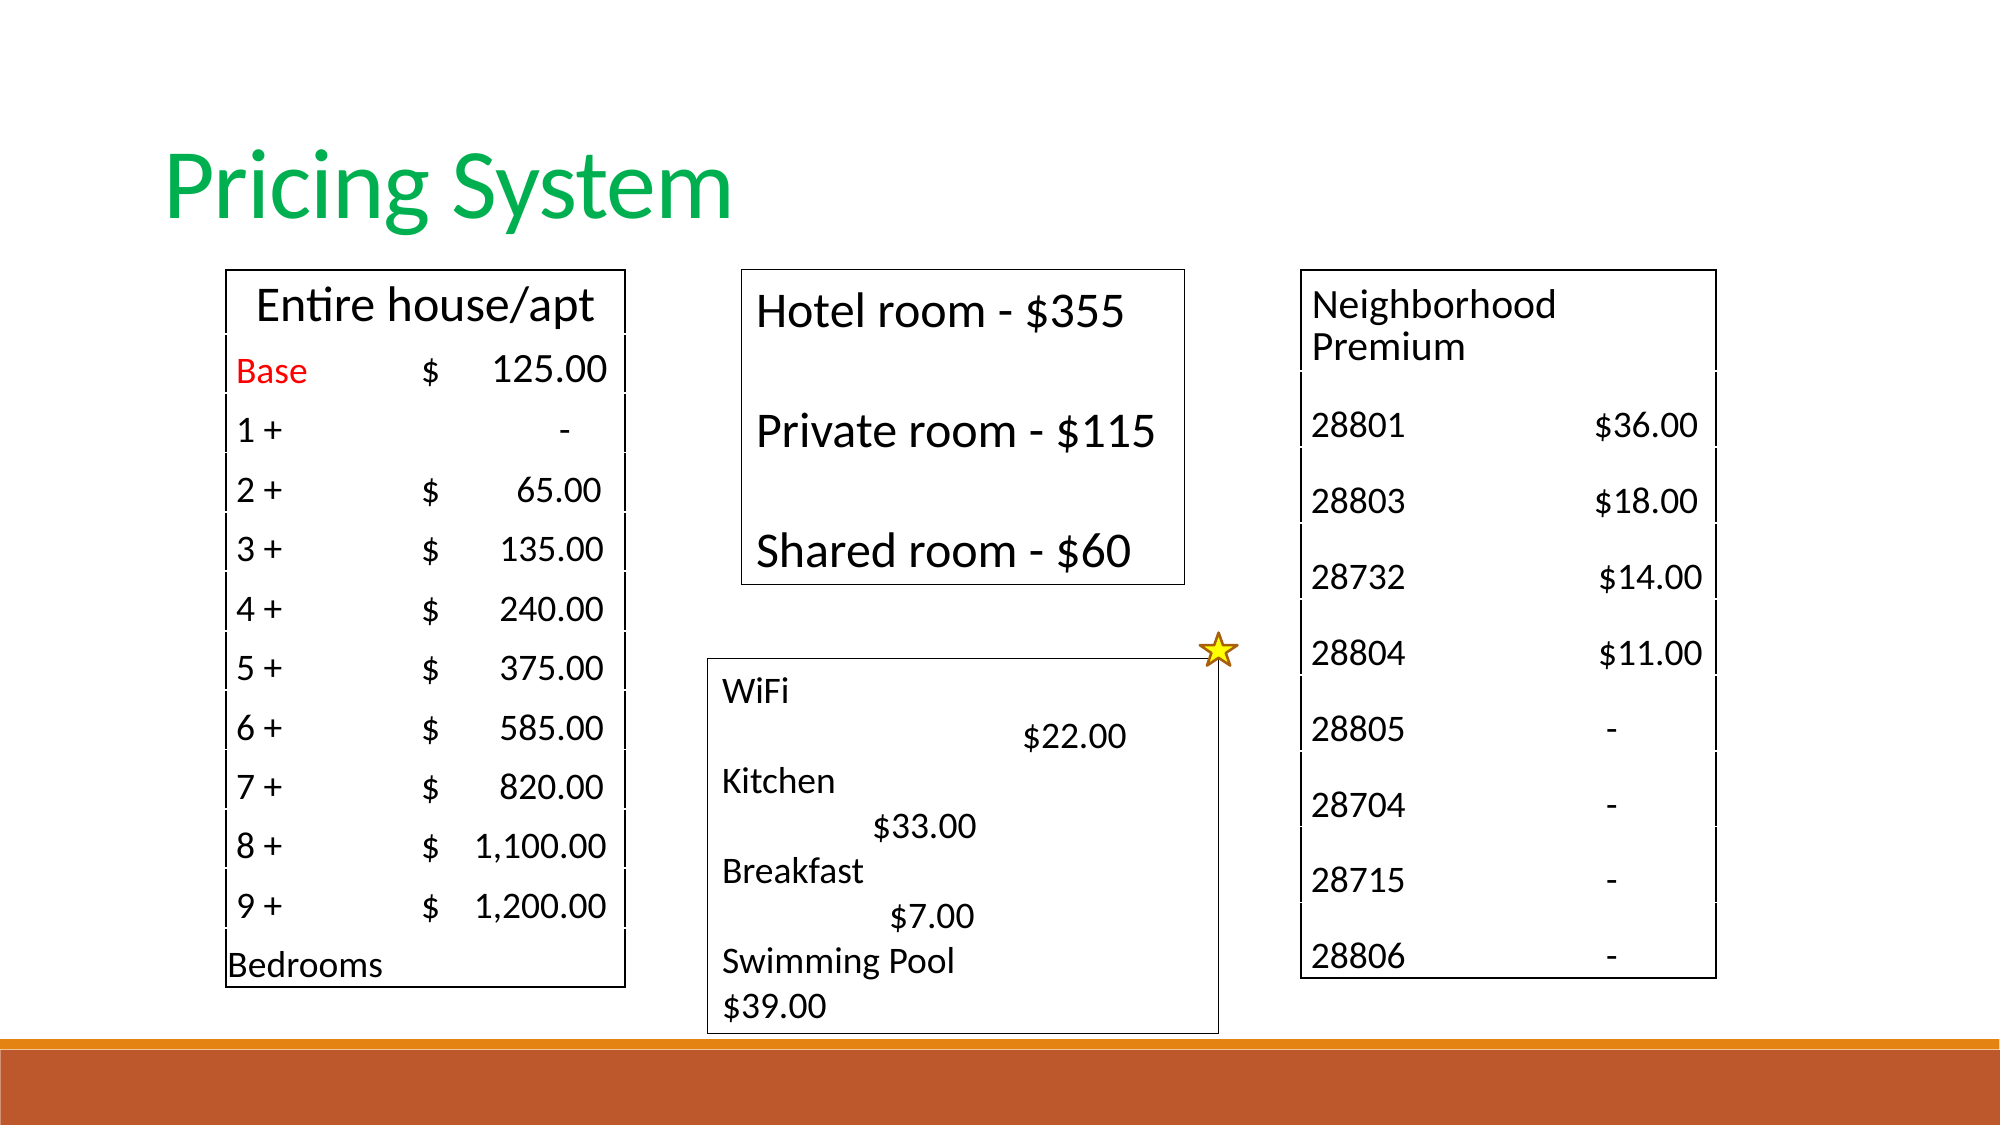

Pricing System
| Entire house/apt |  |
| --- | --- |
| Base | $ 125.00 |
| 1 + | - |
| 2 + | $ 65.00 |
| 3 + | $ 135.00 |
| 4 + | $ 240.00 |
| 5 + | $ 375.00 |
| 6 + | $ 585.00 |
| 7 + | $ 820.00 |
| 8 + | $ 1,100.00 |
| 9 + | $ 1,200.00 |
| Bedrooms |  |
Hotel room - $355

Private room - $115

Shared room - $60
| Neighborhood Premium |  |
| --- | --- |
| 28801 | $36.00 |
| 28803 | $18.00 |
| 28732 | $14.00 |
| 28804 | $11.00 |
| 28805 | - |
| 28704 | - |
| 28715 | - |
| 28806 | - |

WiFi					$22.00
Kitchen				$33.00
Breakfast			 	  $7.00
Swimming Pool		$39.00